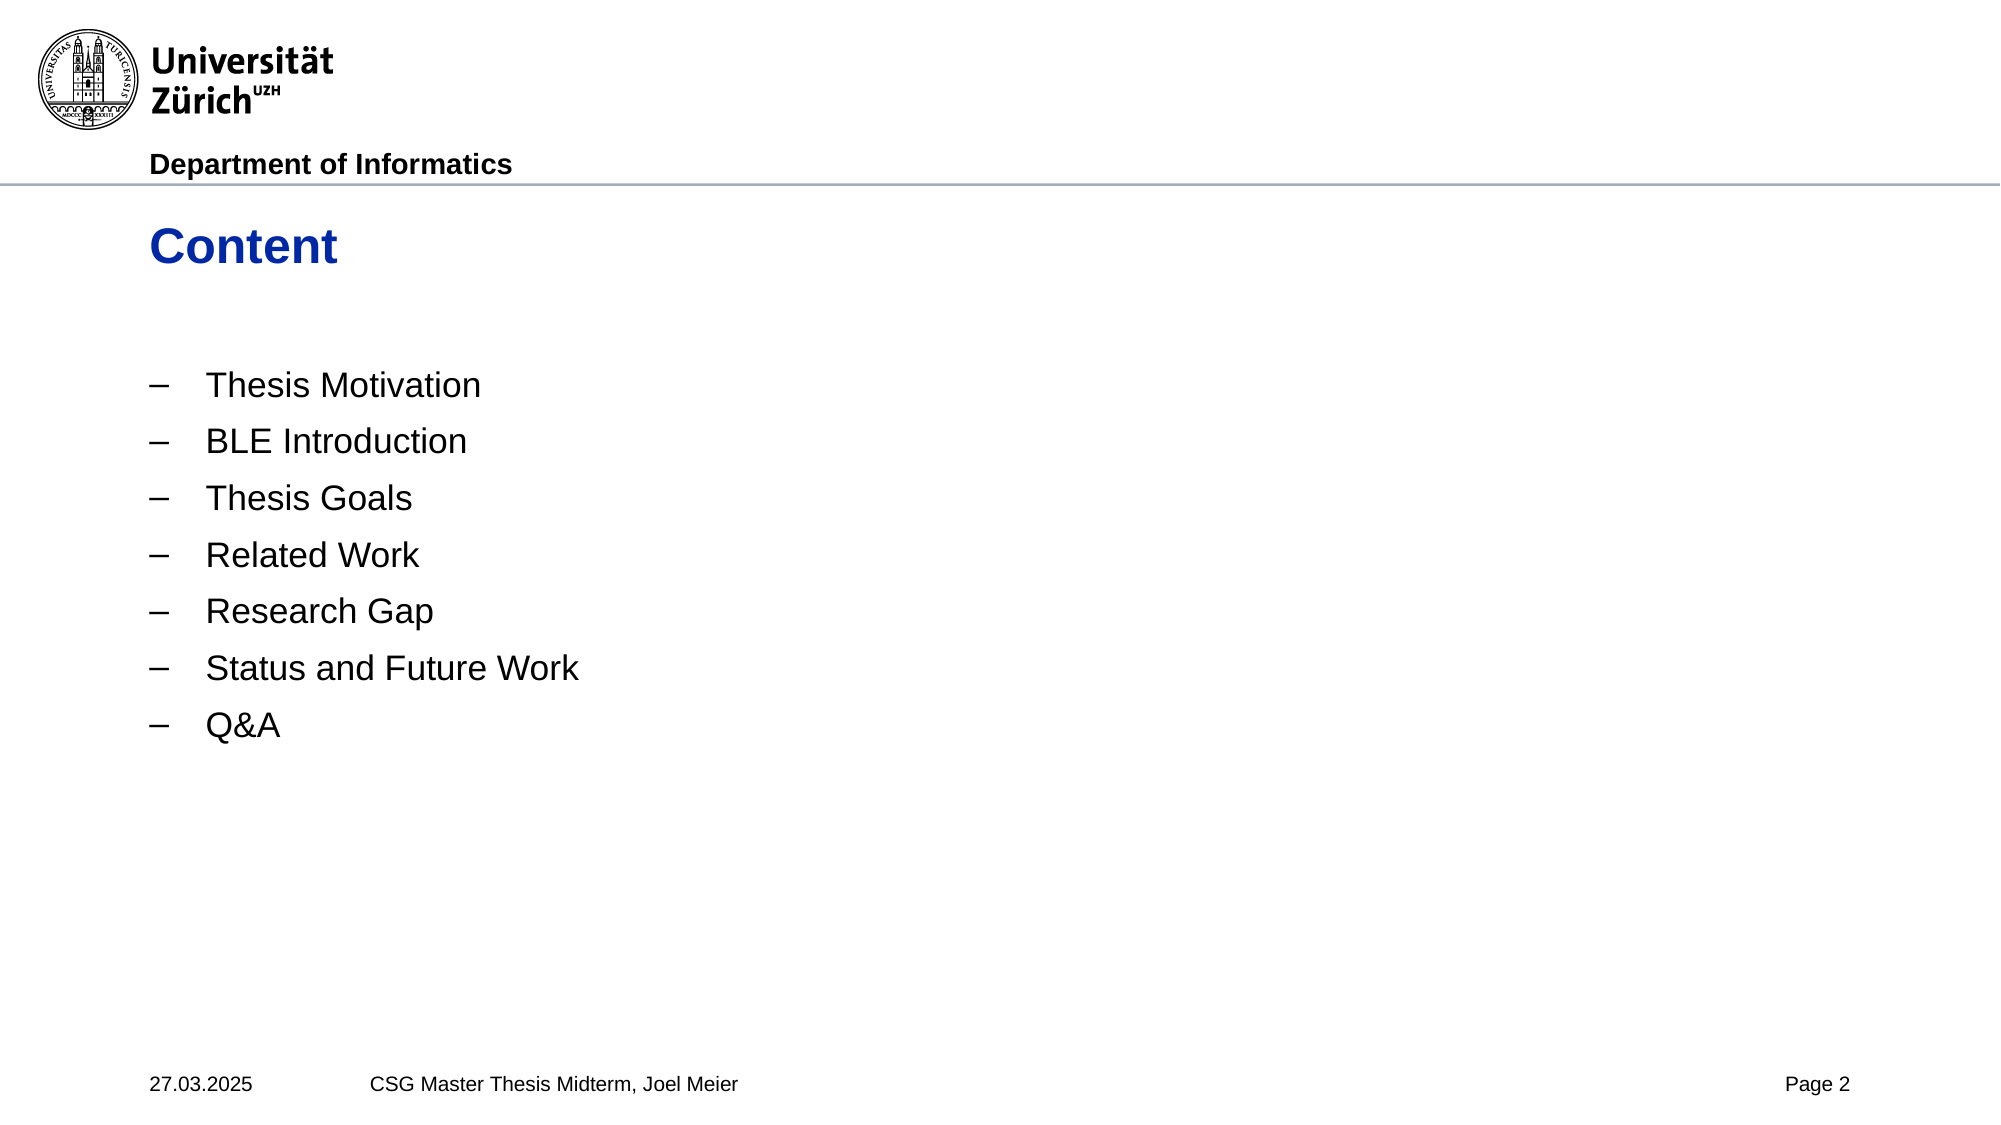

# Content
Thesis Motivation
BLE Introduction
Thesis Goals
Related Work
Research Gap
Status and Future Work
Q&A

27.03.2025
CSG Master Thesis Midterm, Joel Meier
Page 2